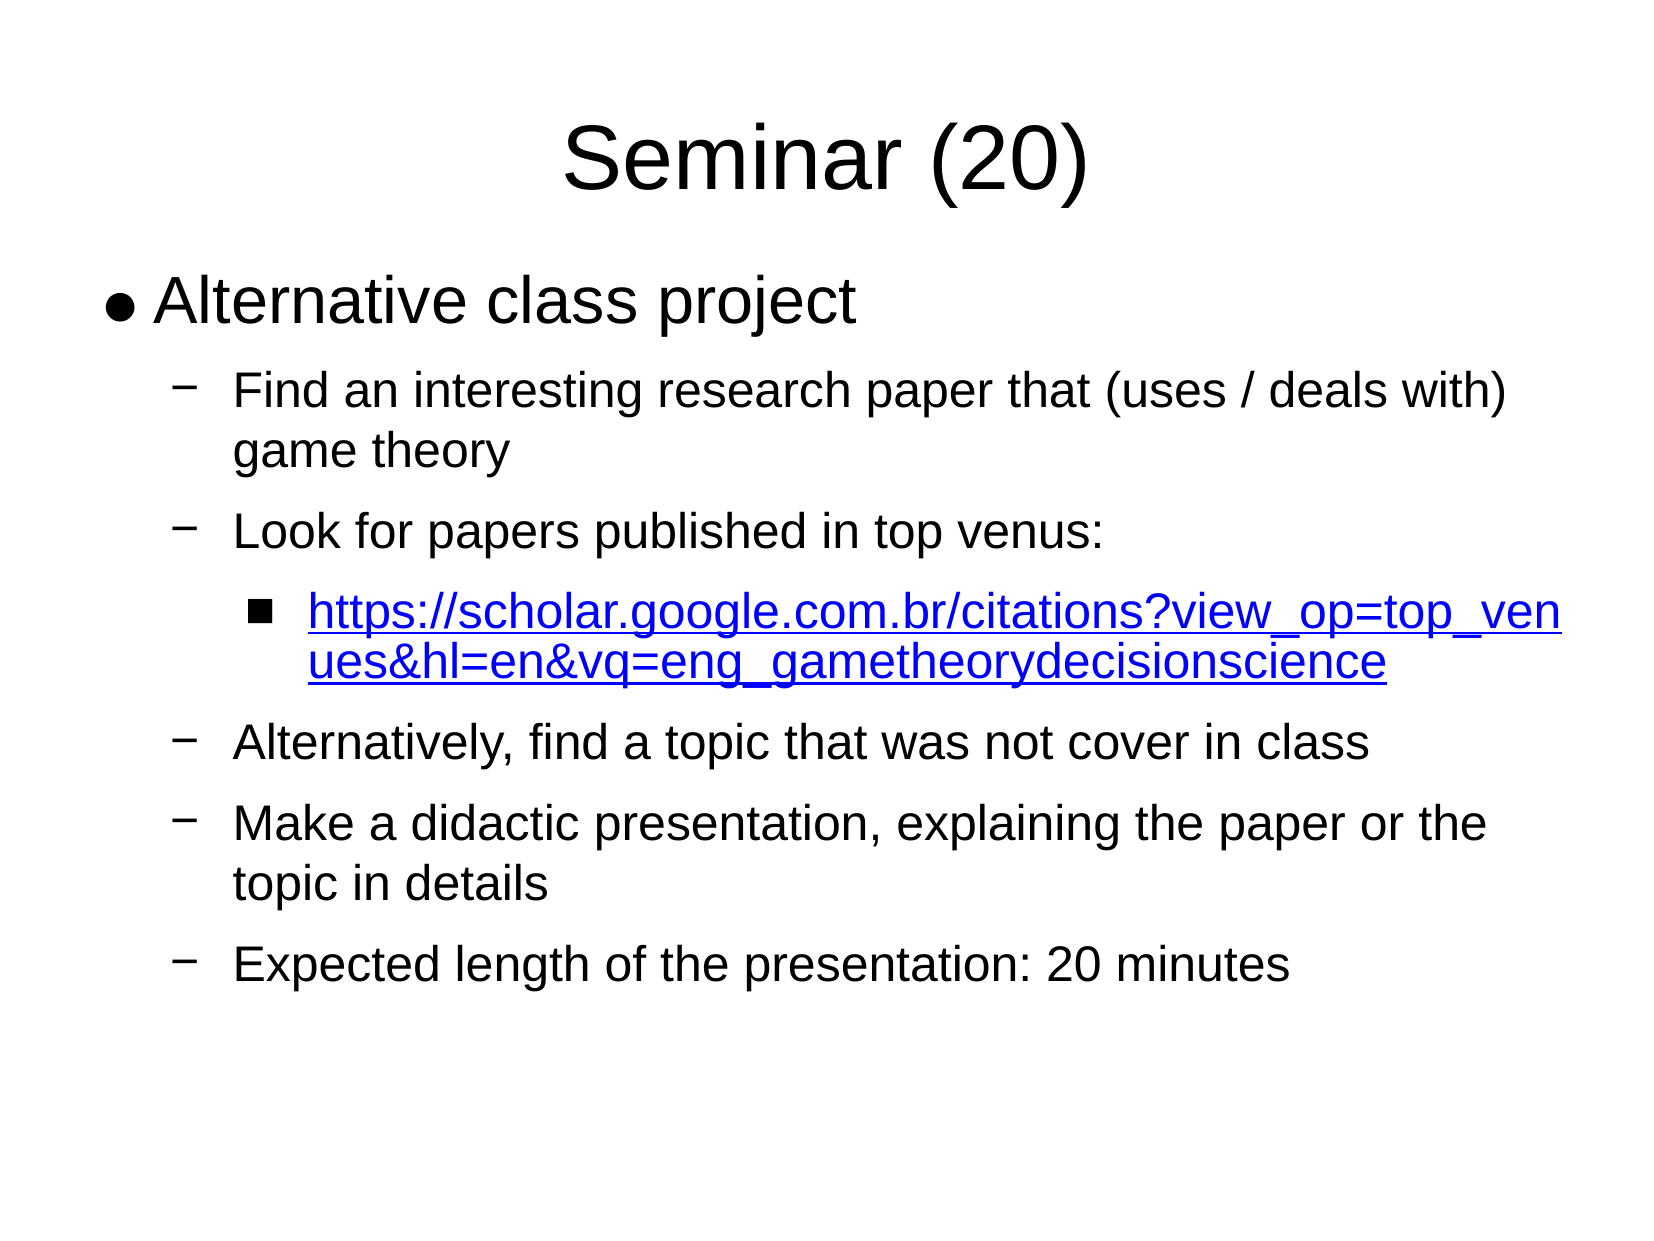

Seminar (20)
Alternative class project
Find an interesting research paper that (uses / deals with) game theory
Look for papers published in top venus:
https://scholar.google.com.br/citations?view_op=top_venues&hl=en&vq=eng_gametheorydecisionscience
Alternatively, find a topic that was not cover in class
Make a didactic presentation, explaining the paper or the topic in details
Expected length of the presentation: 20 minutes